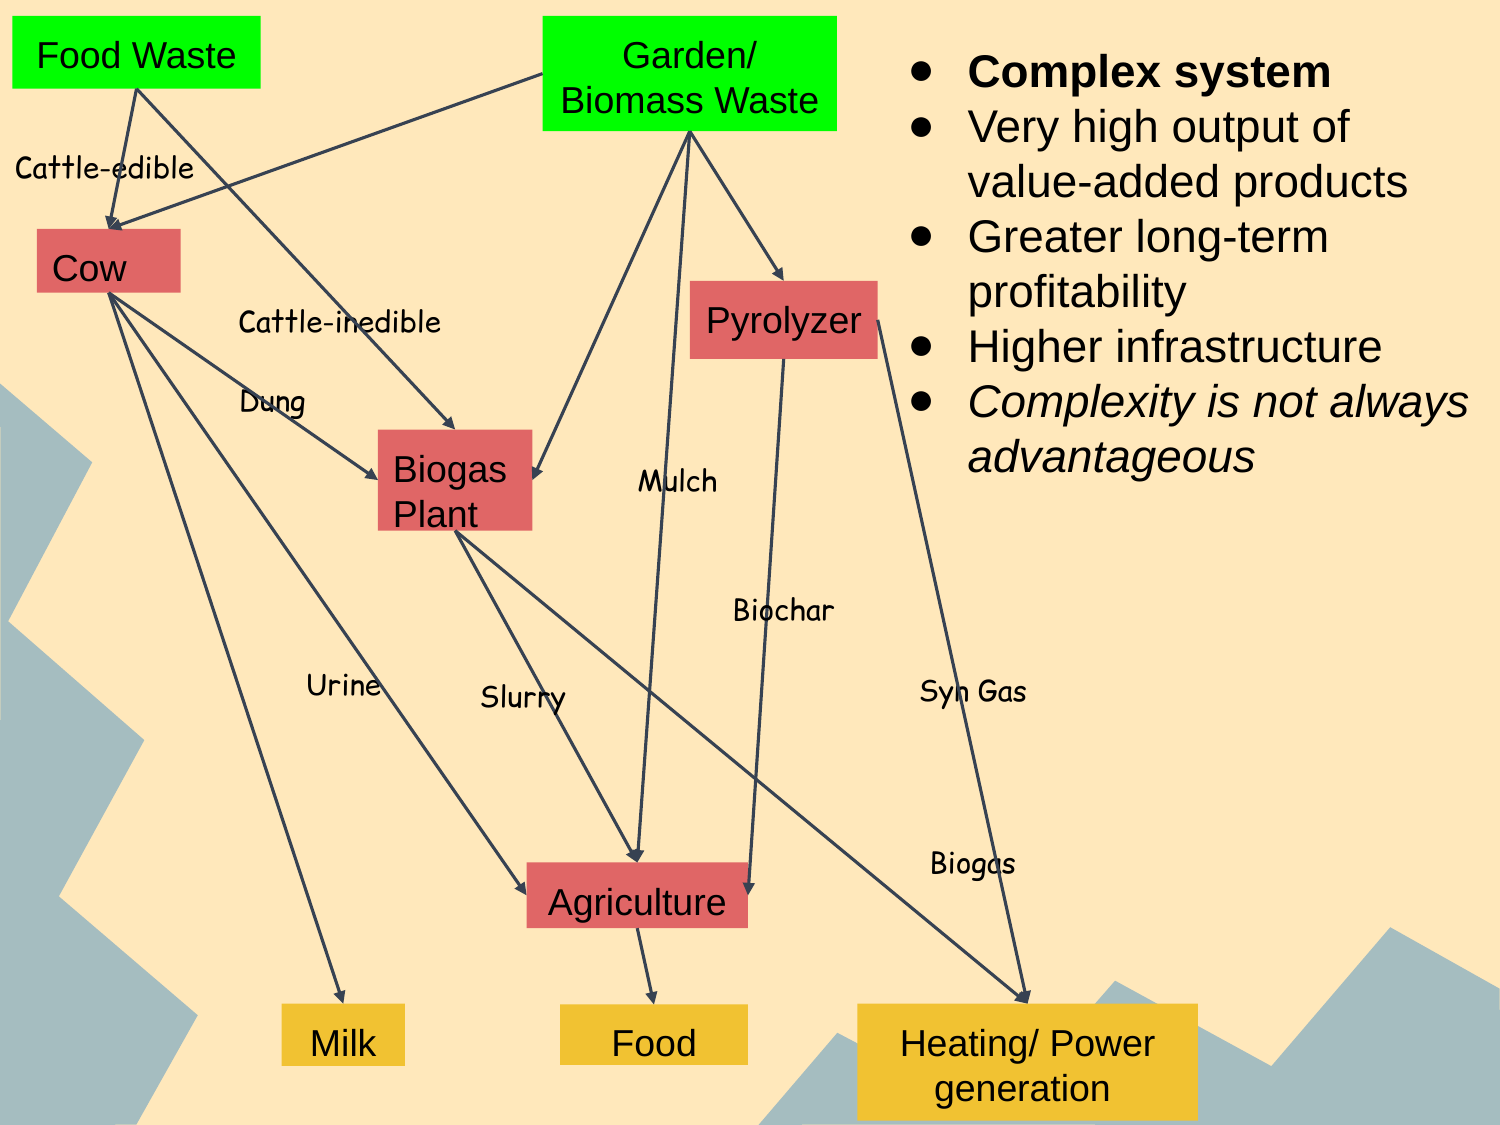

Food Waste
Garden/ Biomass Waste
Complex system
Very high output of value-added products
Greater long-term profitability
Higher infrastructure
Complexity is not always advantageous
Cattle-edible
Cow
Pyrolyzer
Cattle-inedible
Dung
Biogas Plant
Mulch
Biochar
Urine
Syn Gas
Slurry
Biogas
Agriculture
Milk
Heating/ Power generation
Food